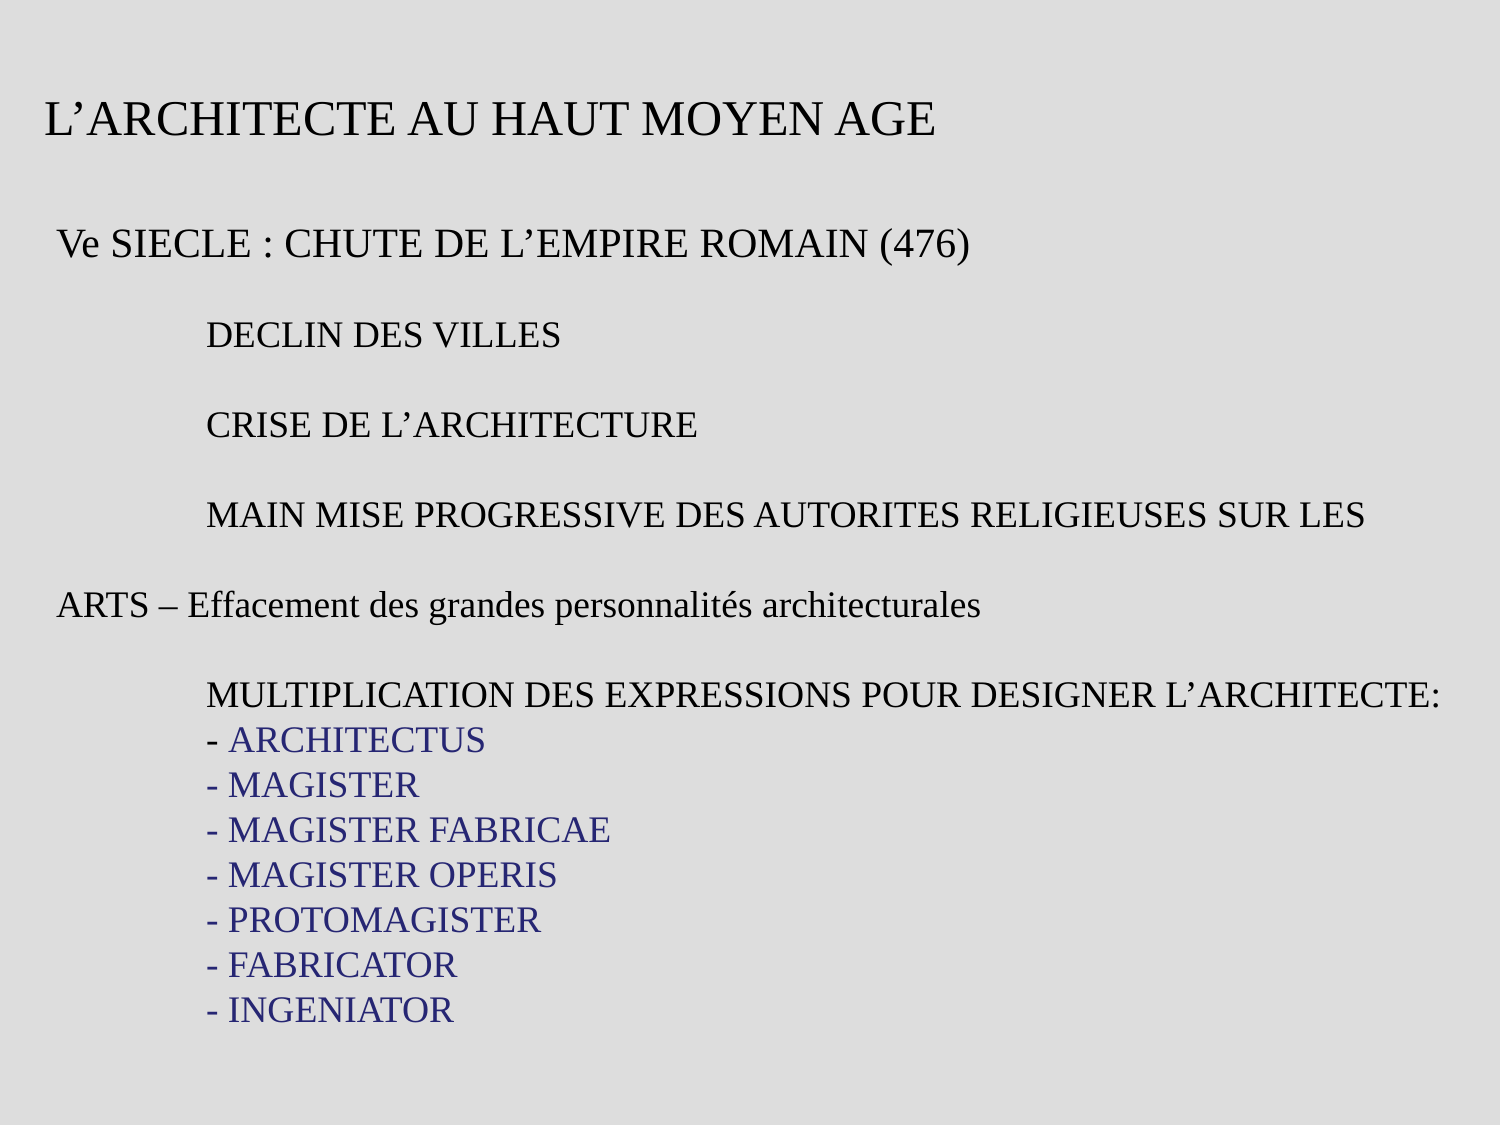

L’ARCHITECTE AU HAUT MOYEN AGE
Ve SIECLE : CHUTE DE L’EMPIRE ROMAIN (476)
	DECLIN DES VILLES
	CRISE DE L’ARCHITECTURE
	MAIN MISE PROGRESSIVE DES AUTORITES RELIGIEUSES SUR LES 	ARTS – Effacement des grandes personnalités architecturales
	MULTIPLICATION DES EXPRESSIONS POUR DESIGNER L’ARCHITECTE:
	- ARCHITECTUS
	- MAGISTER
	- MAGISTER FABRICAE
	- MAGISTER OPERIS
	- PROTOMAGISTER
	- FABRICATOR
	- INGENIATOR